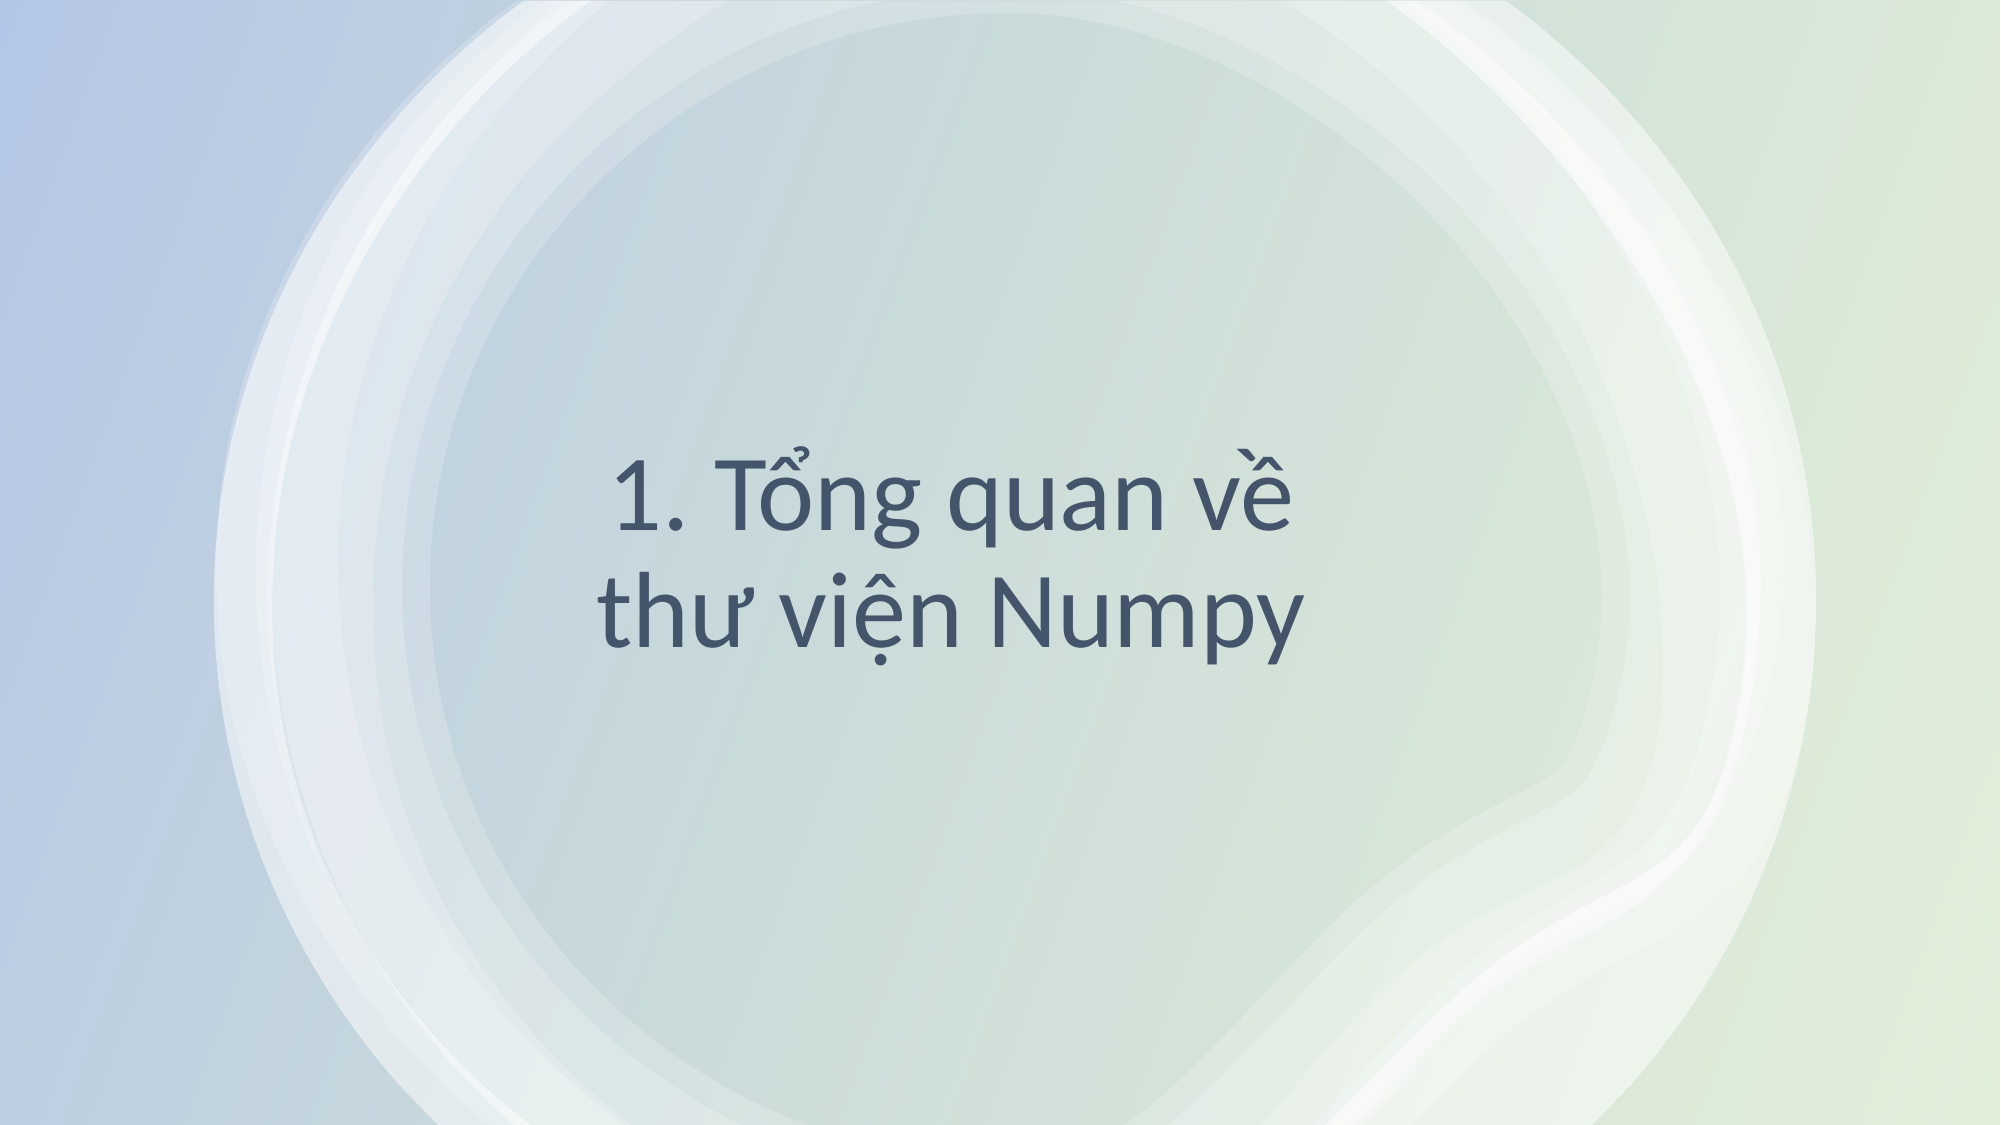

# 1. Tổng quan về thư viện Numpy